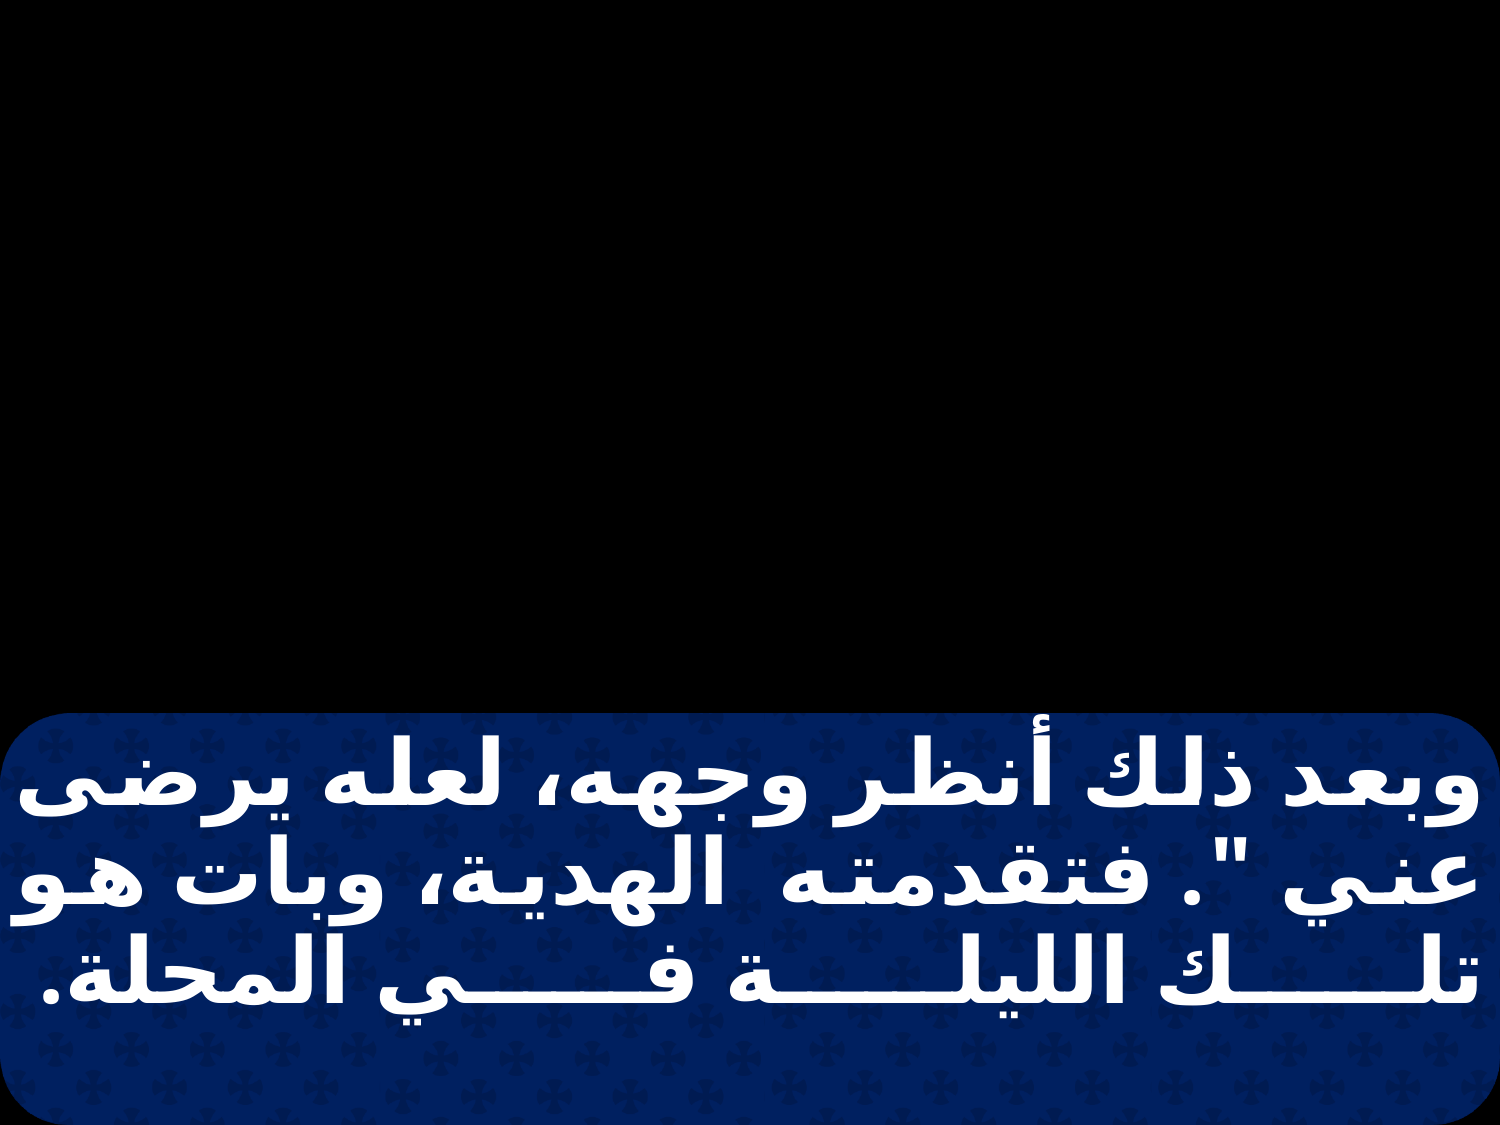

وبعد ذلك أنظر وجهه، لعله يرضى عني ". فتقدمته  الهدية، وبات هو تلك الليلة في المحلة.